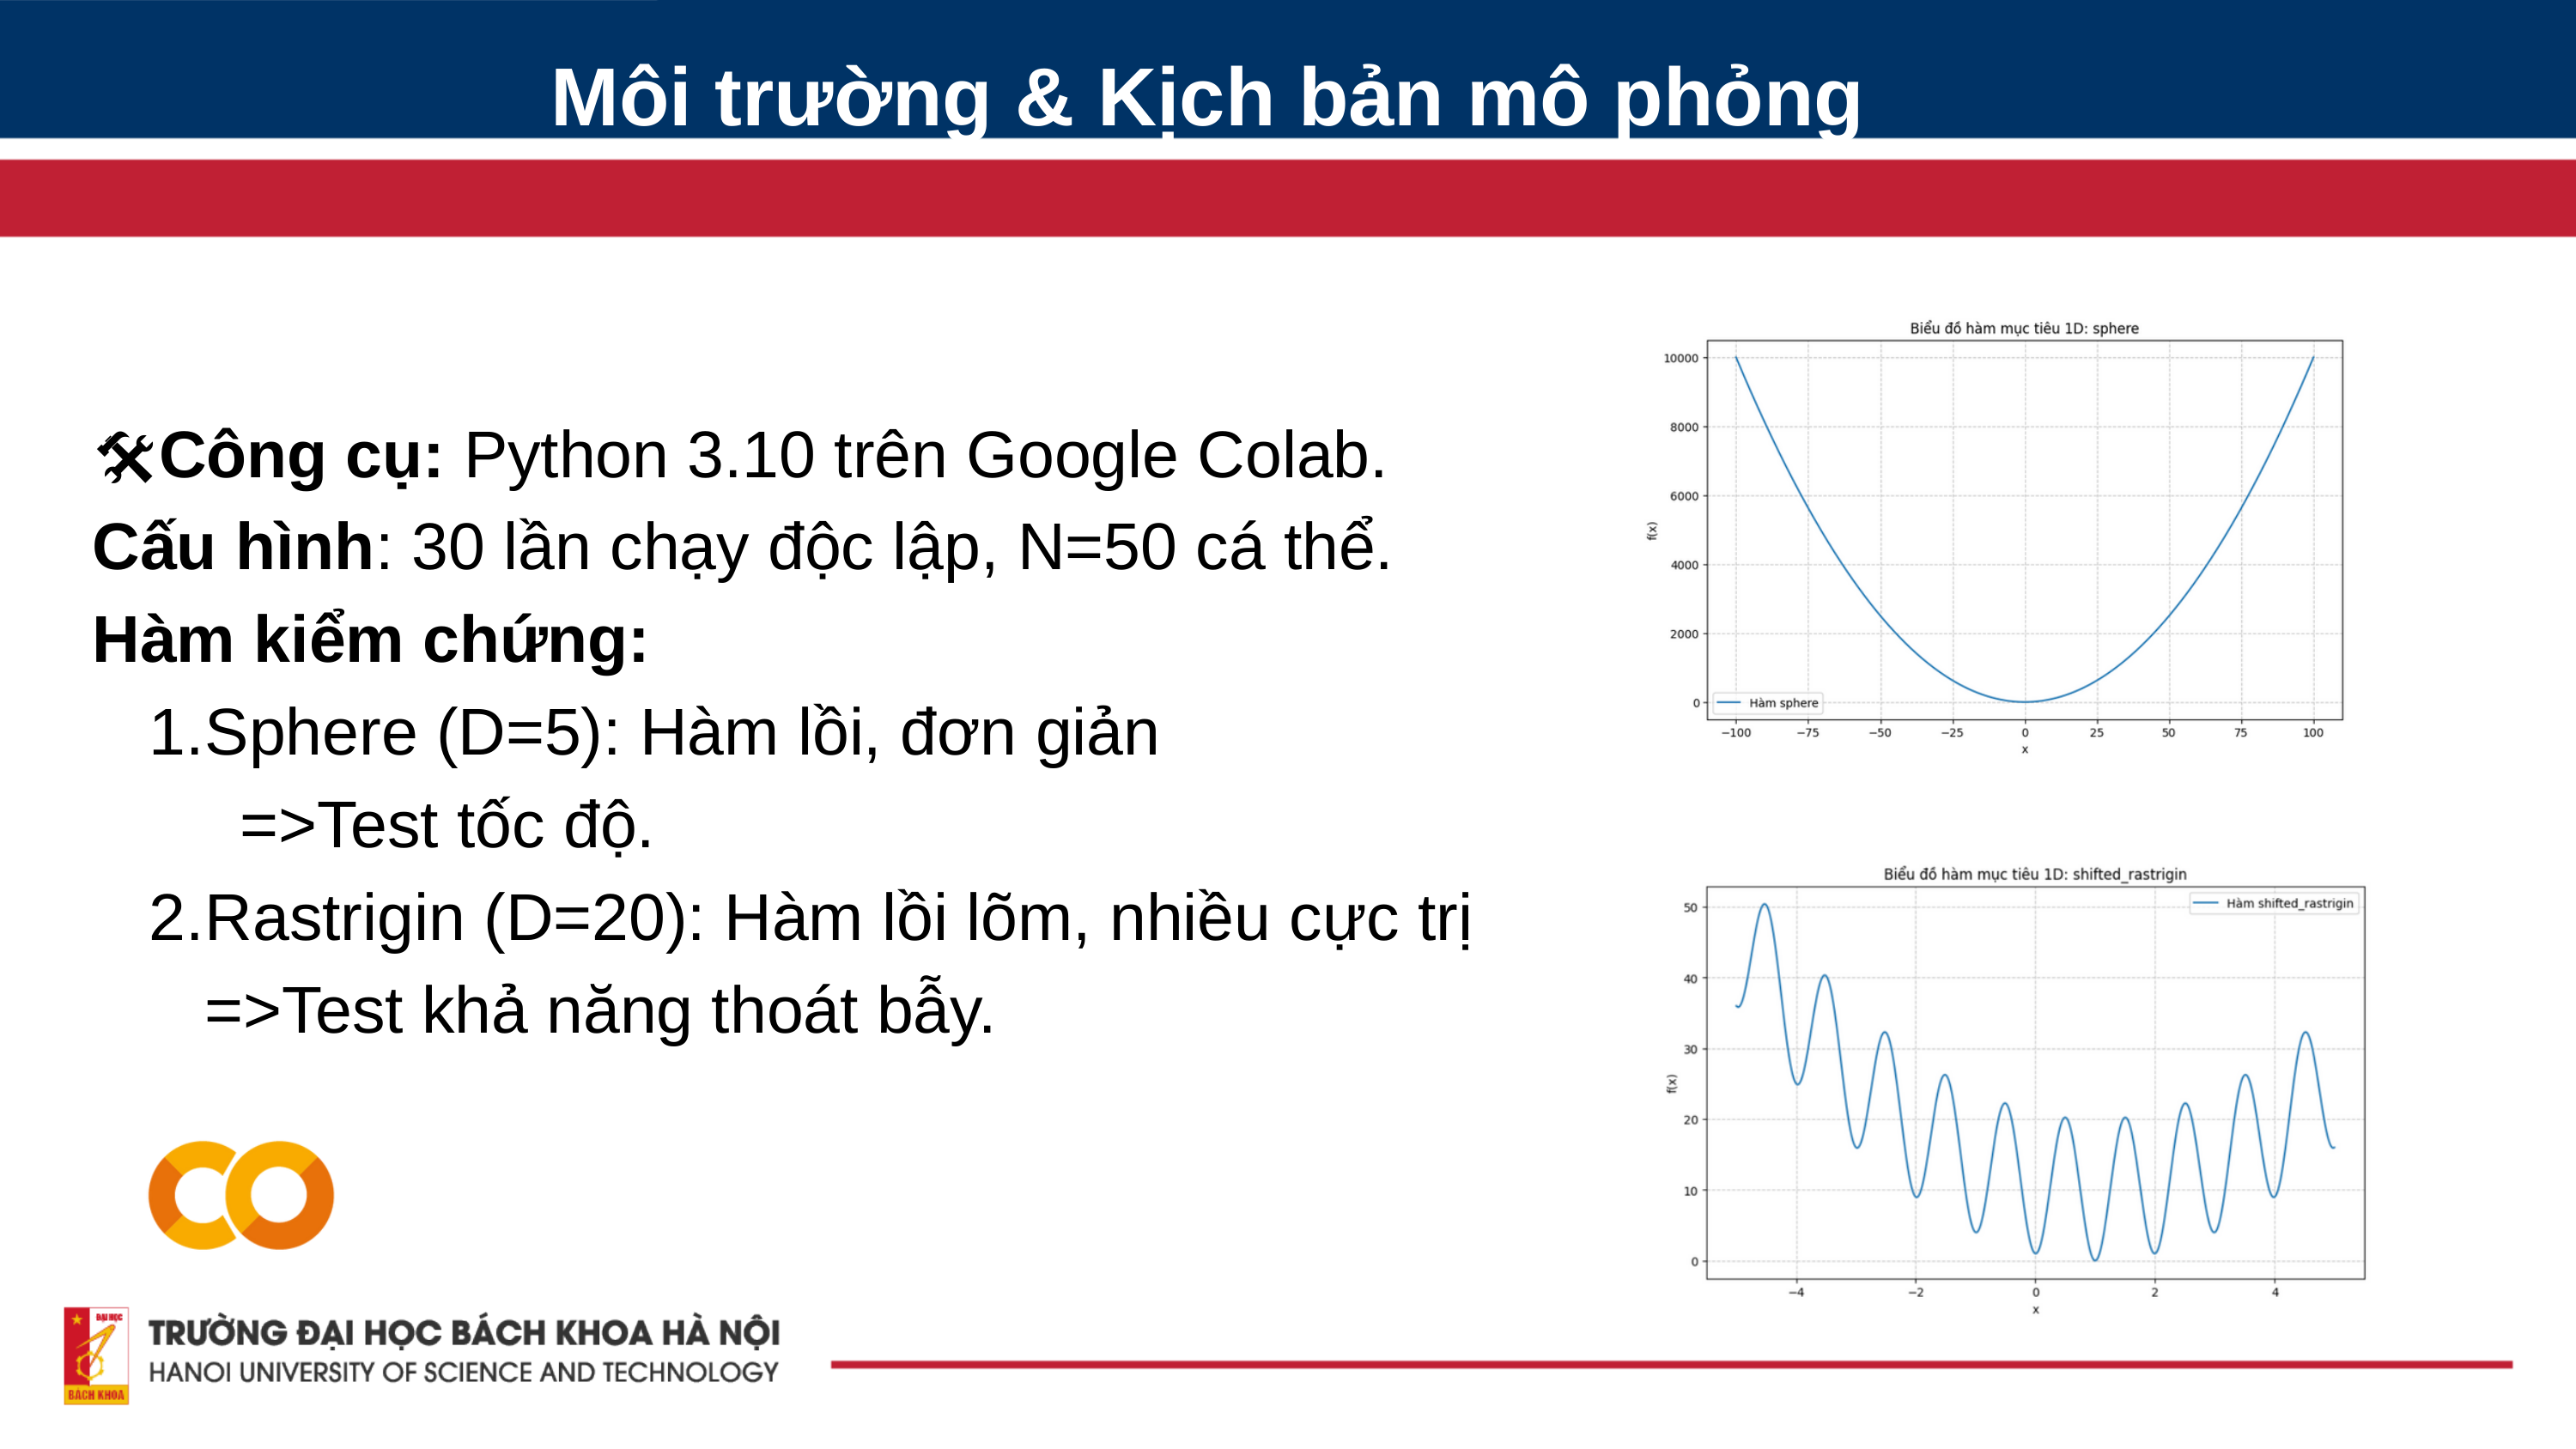

Môi trường & Kịch bản mô phỏng

🛠️Công cụ: Python 3.10 trên Google Colab.
Cấu hình: 30 lần chạy độc lập, N=50 cá thể.
Hàm kiểm chứng:
Sphere (D=5): Hàm lồi, đơn giản
        =>Test tốc độ.
Rastrigin (D=20): Hàm lồi lõm, nhiều cực trị            =>Test khả năng thoát bẫy.